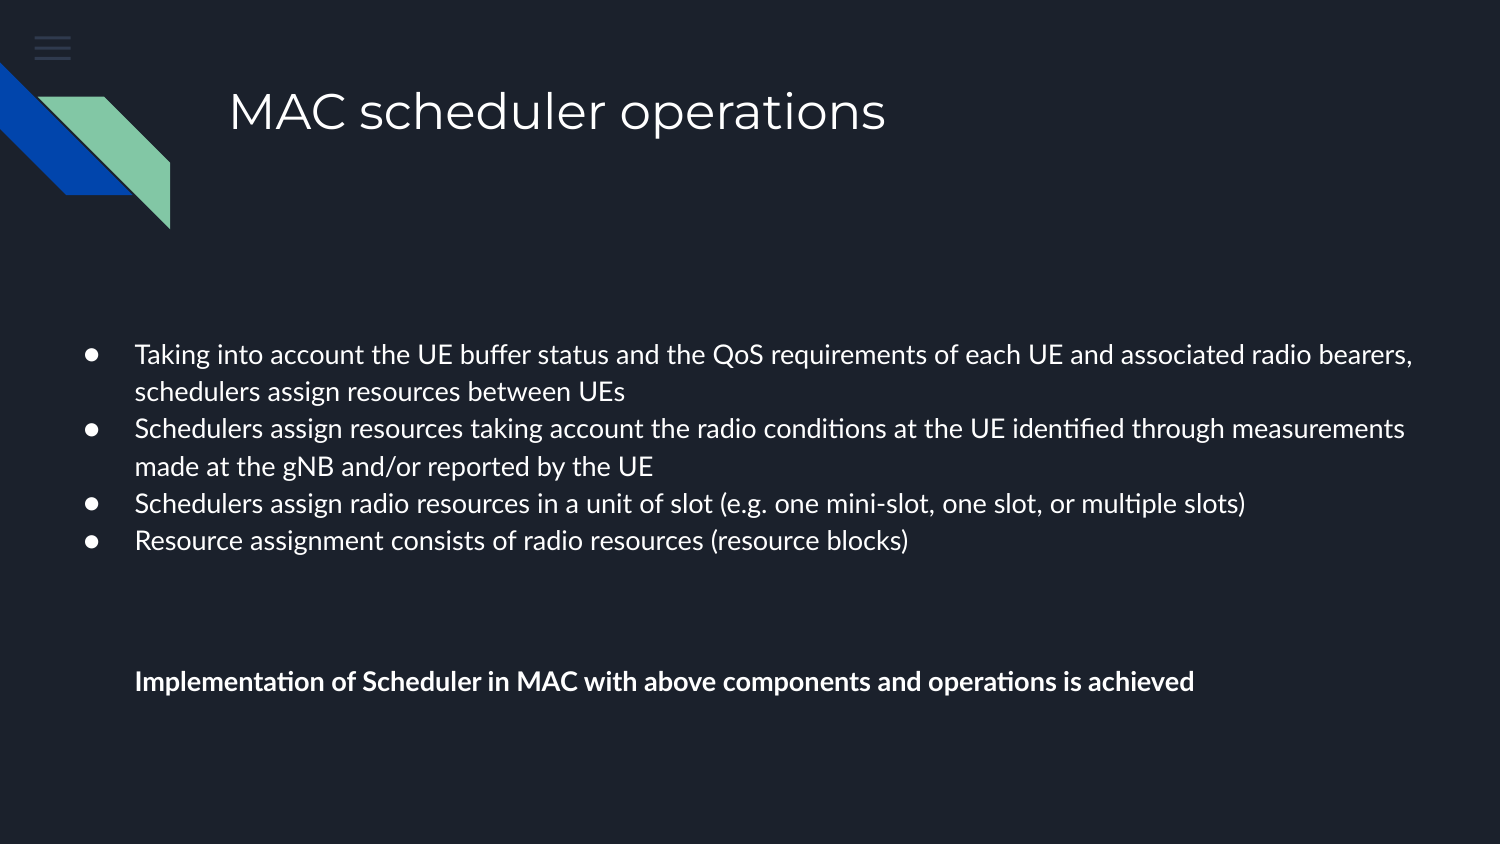

# MAC scheduler operations

Taking into account the UE buffer status and the QoS requirements of each UE and associated radio bearers, schedulers assign resources between UEs
Schedulers assign resources taking account the radio conditions at the UE identified through measurements made at the gNB and/or reported by the UE
Schedulers assign radio resources in a unit of slot (e.g. one mini-slot, one slot, or multiple slots)
Resource assignment consists of radio resources (resource blocks)

Implementation of Scheduler in MAC with above components and operations is achieved